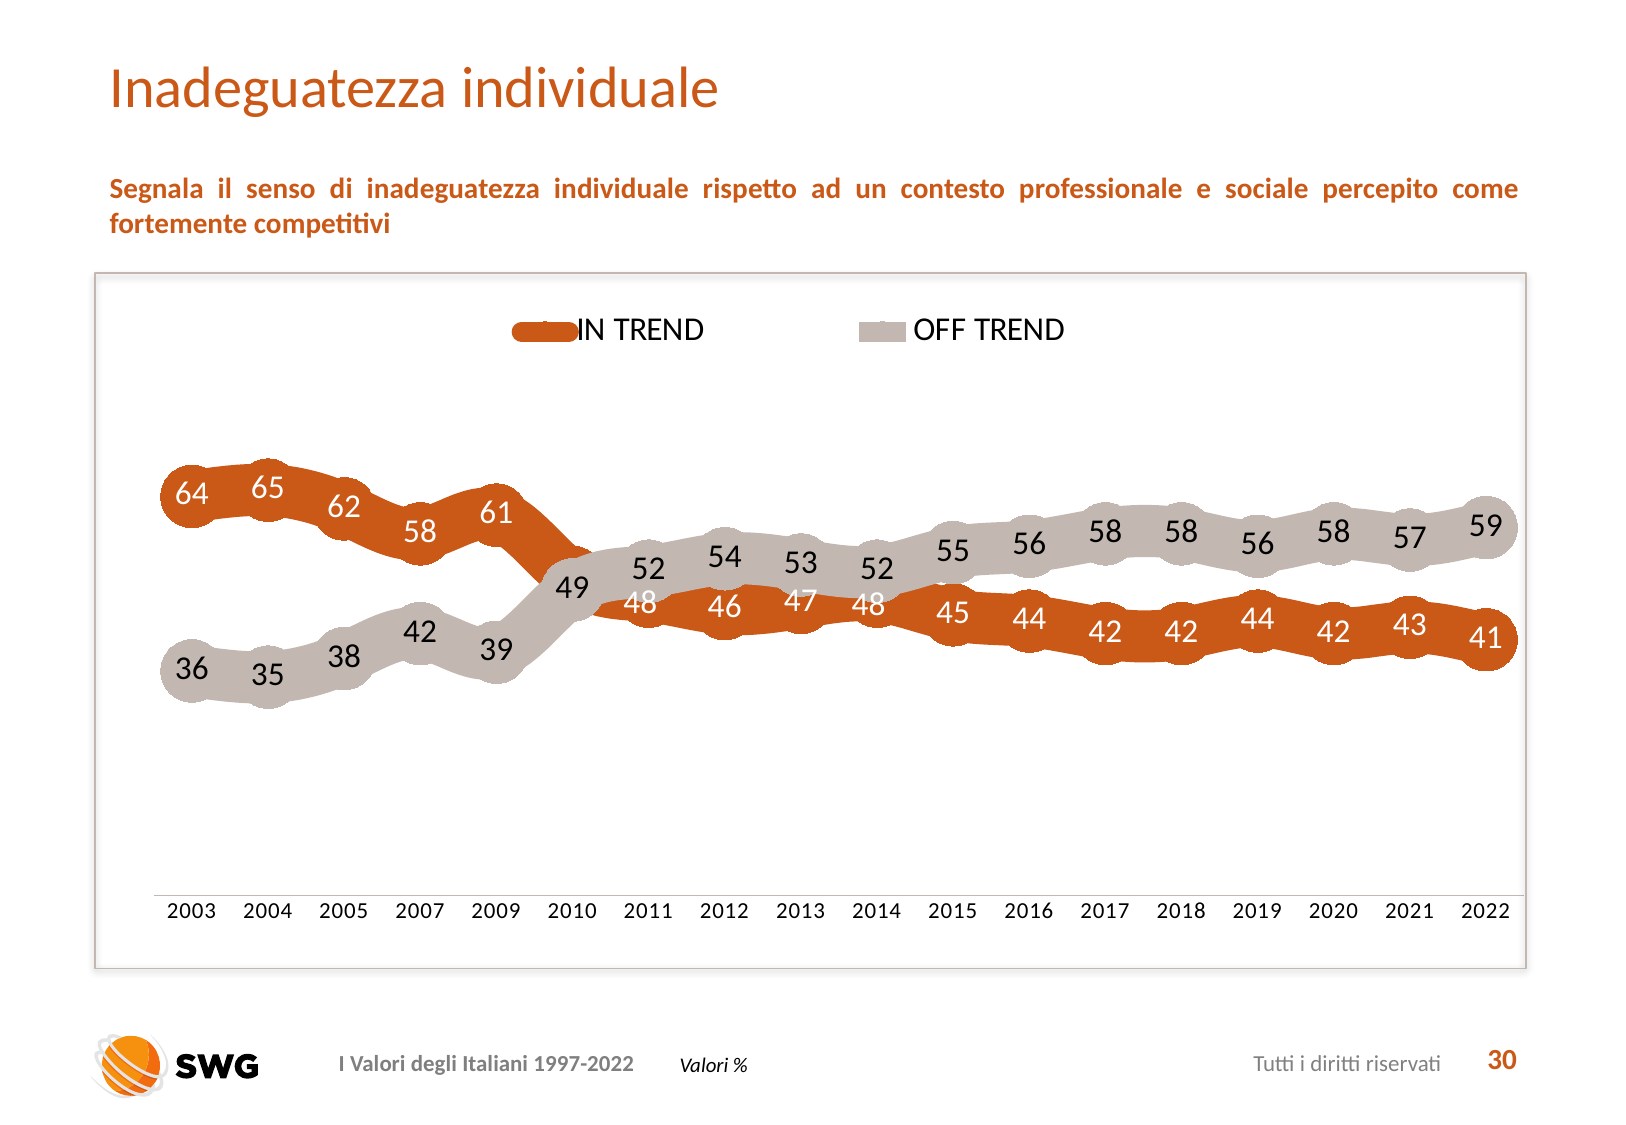

# Inadeguatezza individuale
Segnala il senso di inadeguatezza individuale rispetto ad un contesto professionale e sociale percepito come fortemente competitivi

### Chart

| Category | IN TREND | OFF TREND |
|---|---|---|
| 2003 | 64.0 | 36.0 |
| 2004 | 65.0 | 35.0 |
| 2005 | 62.0 | 38.0 |
| 2007 | 58.0 | 42.0 |
| 2009 | 61.0 | 39.0 |
| 2010 | 51.0 | 49.0 |
| 2011 | 48.0 | 52.0 |
| 2012 | 46.0 | 54.0 |
| 2013 | 47.0 | 53.0 |
| 2014 | 48.0 | 52.0 |
| 2015 | 45.0 | 55.0 |
| 2016 | 44.0 | 56.0 |
| 2017 | 42.0 | 58.0 |
| 2018 | 42.0 | 58.0 |
| 2019 | 44.0 | 56.0 |
| 2020 | 42.0 | 58.0 |
| 2021 | 43.0 | 57.0 |
| 2022 | 41.0 | 59.0 |

30
Valori %